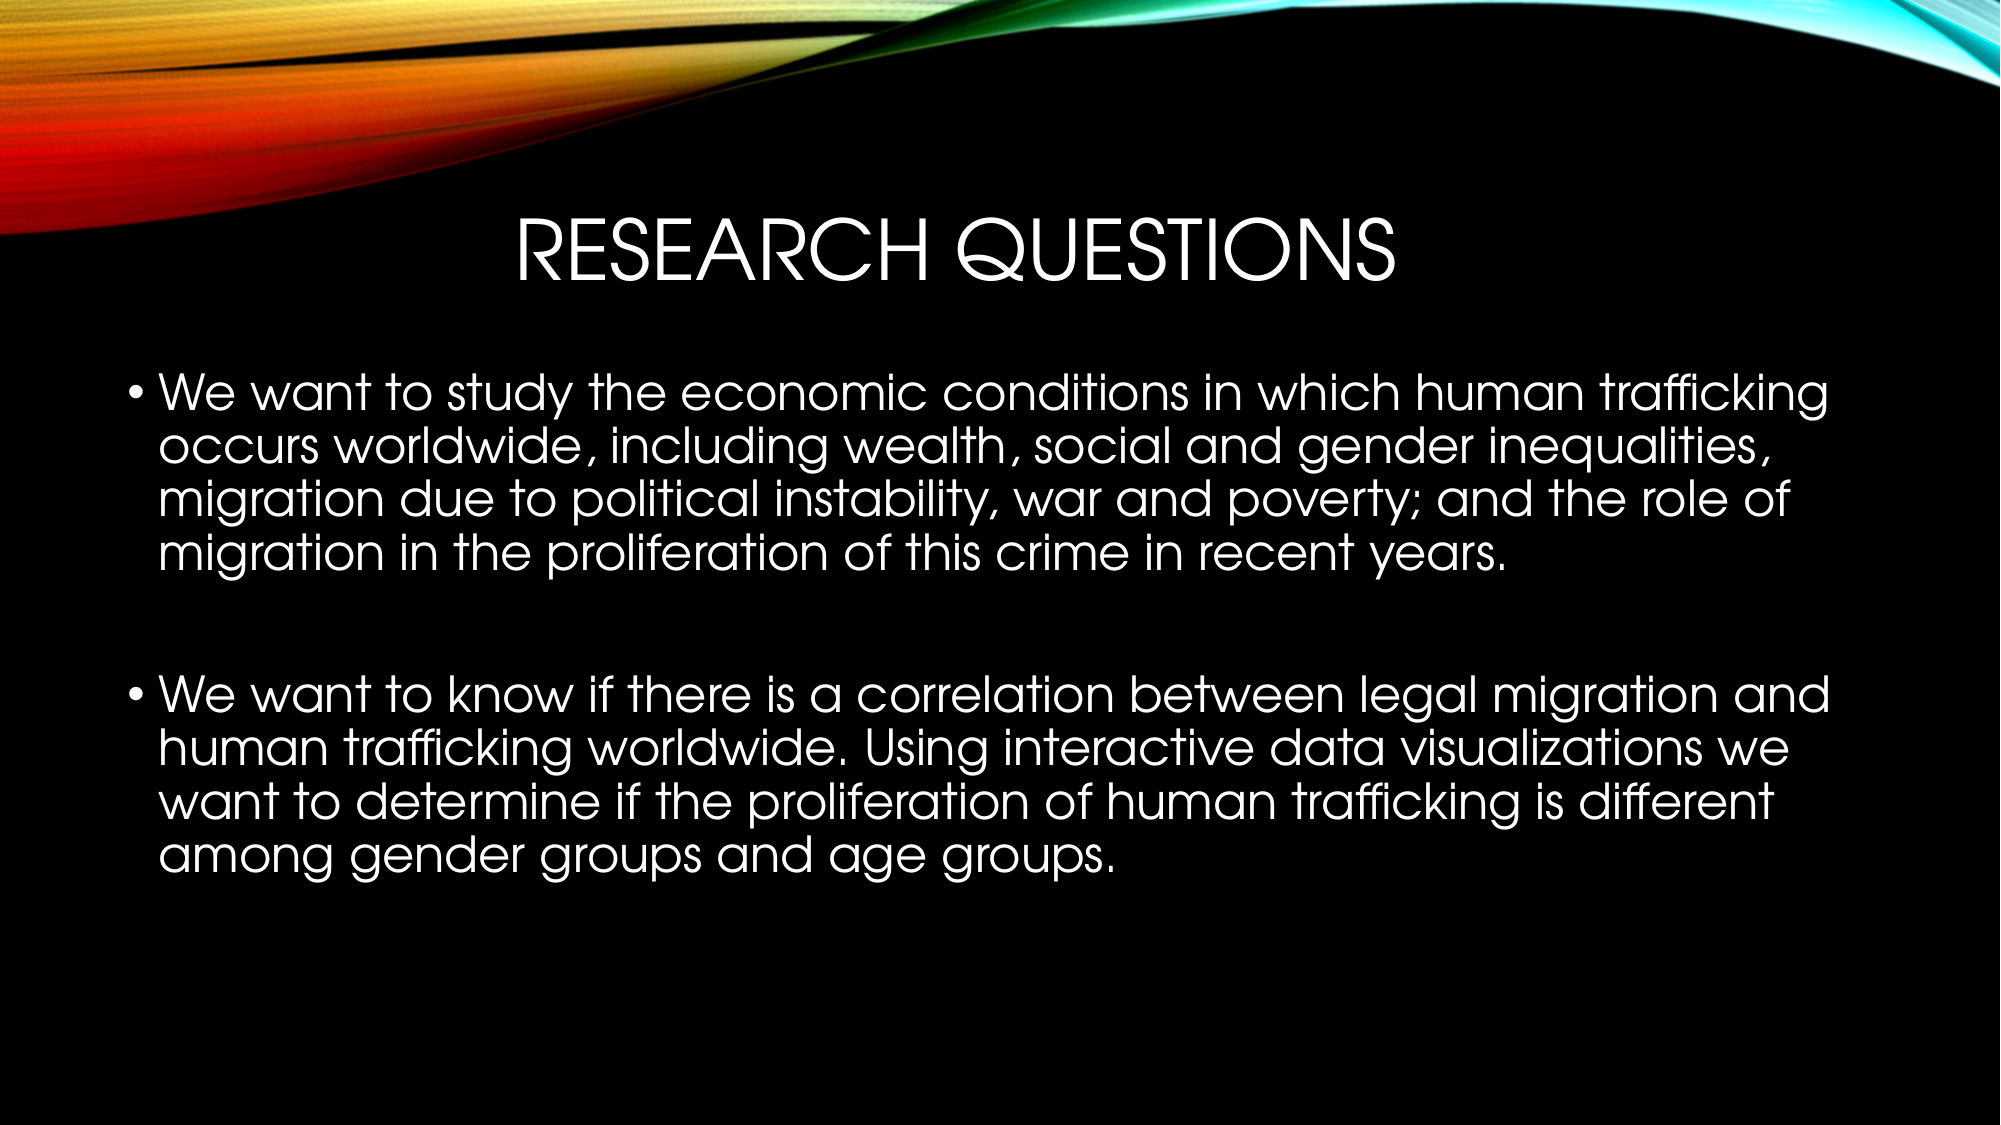

Research Questions
We want to study the economic conditions in which human trafficking occurs worldwide, including wealth, social and gender inequalities, migration due to political instability, war and poverty; and the role of migration in the proliferation of this crime in recent years.

We want to know if there is a correlation between legal migration and human trafficking worldwide. Using interactive data visualizations we want to determine if the proliferation of human trafficking is different among gender groups and age groups.